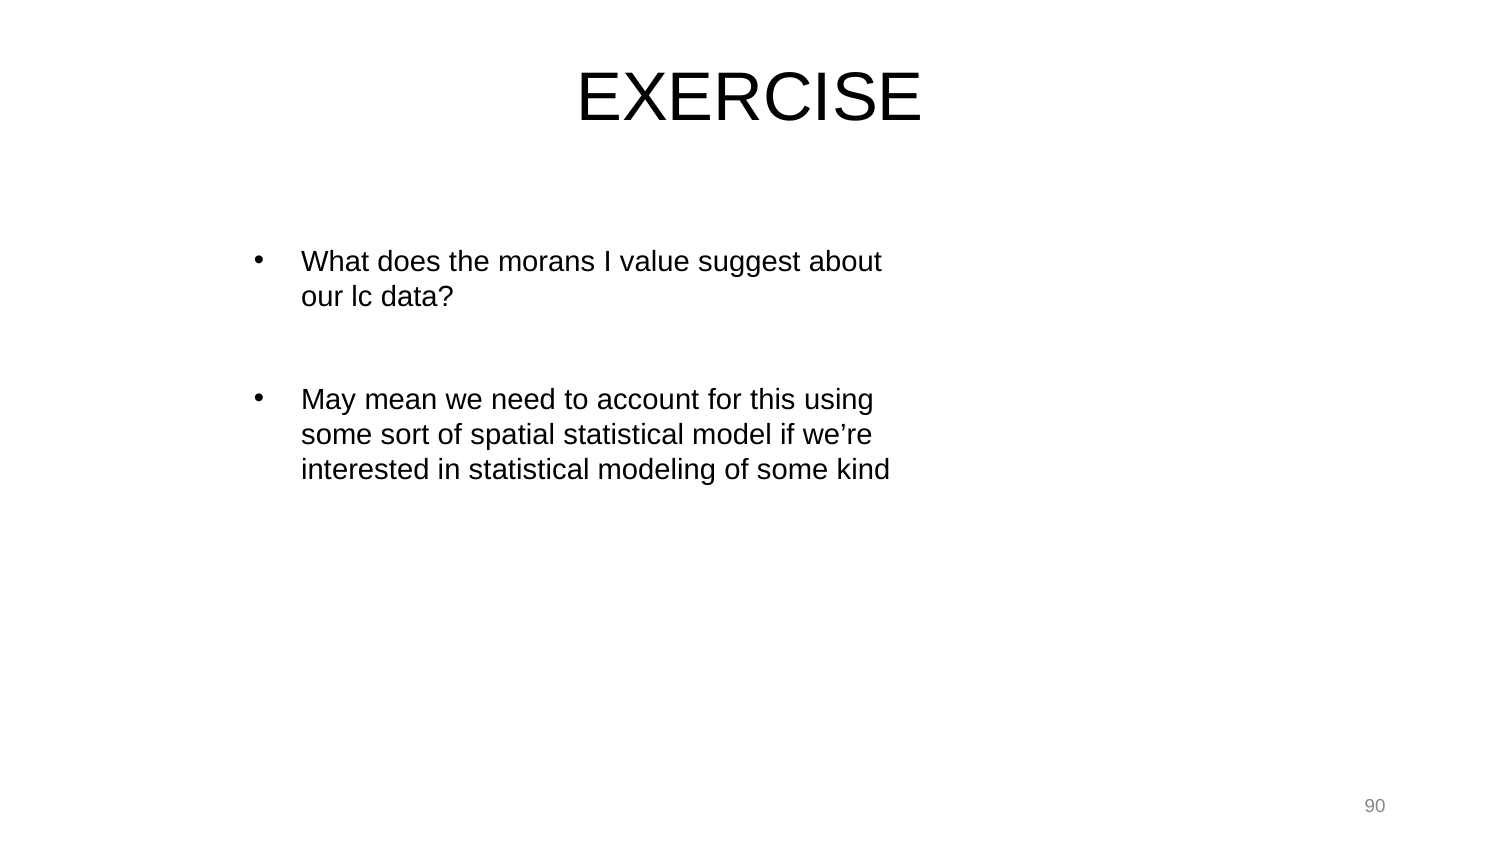

# EXERCISE
What does the morans I value suggest about our lc data?

May mean we need to account for this using some sort of spatial statistical model if we’re interested in statistical modeling of some kind
90